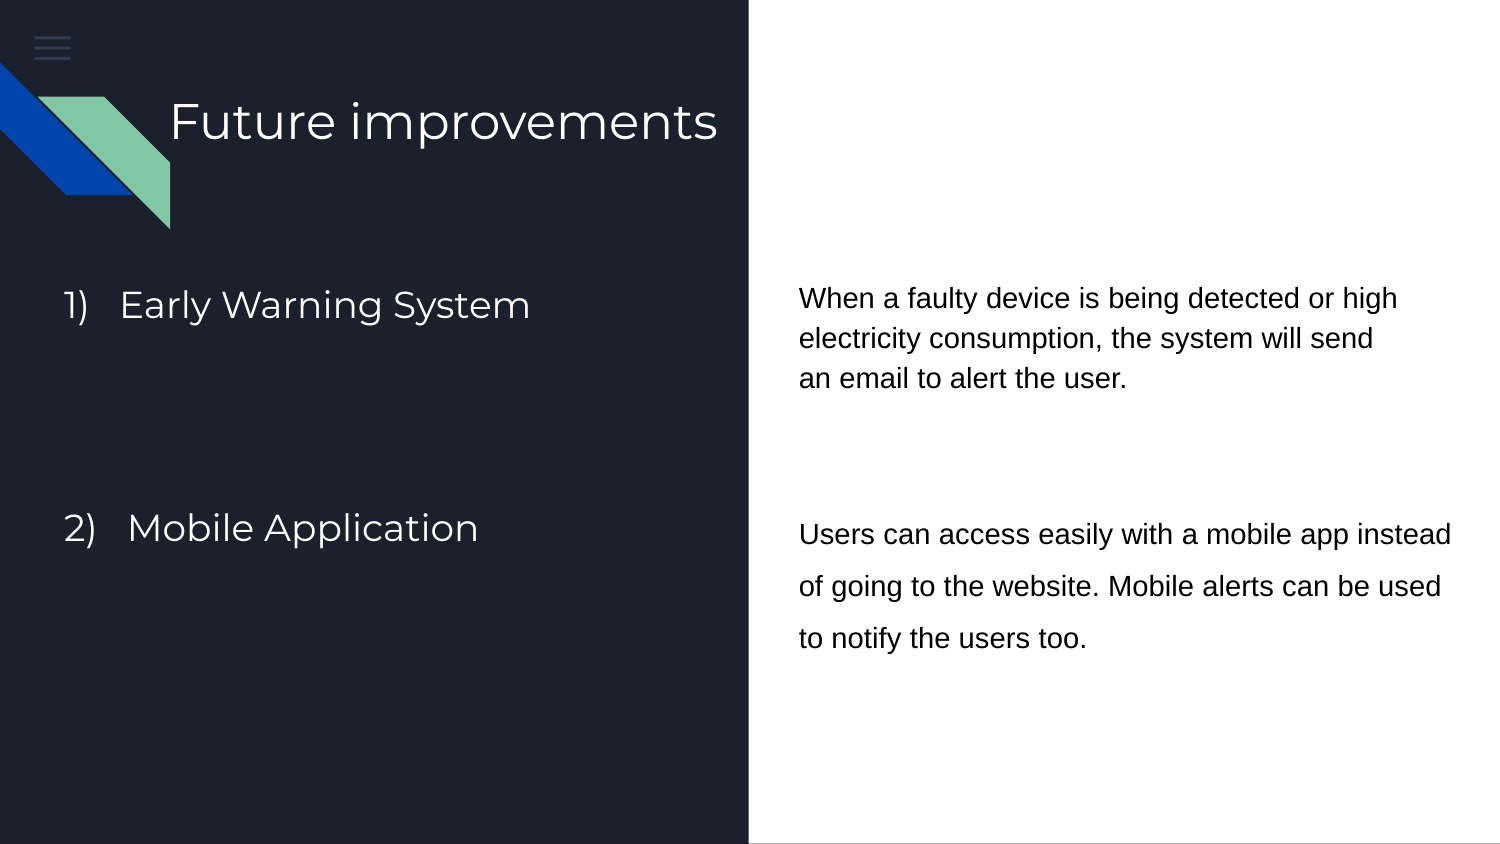

Future improvements
# 1)   Early Warning System
When a faulty device is being detected or high electricity consumption, the system will send an email to alert the user.

 2)   Mobile Application
Users can access easily with a mobile app instead of going to the website. Mobile alerts can be used to notify the users too.